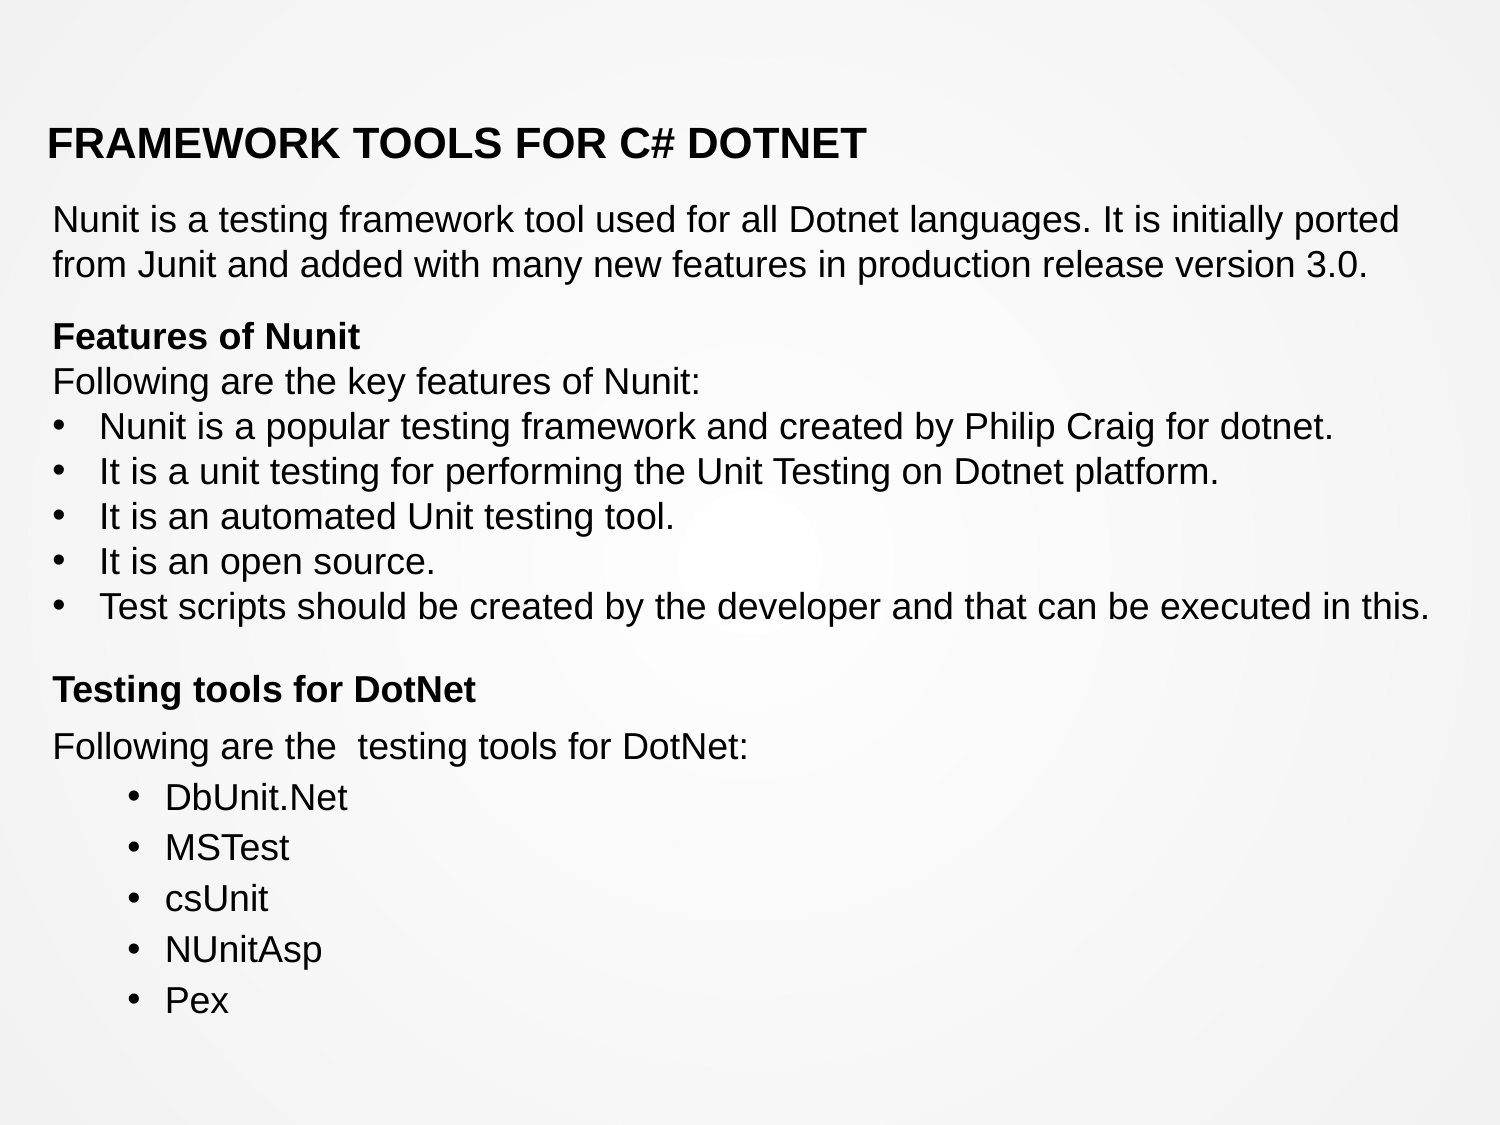

# Framework Tools for C# DotNet
Nunit is a testing framework tool used for all Dotnet languages. It is initially ported from Junit and added with many new features in production release version 3.0.

Features of Nunit
Following are the key features of Nunit:
Nunit is a popular testing framework and created by Philip Craig for dotnet.
It is a unit testing for performing the Unit Testing on Dotnet platform.
It is an automated Unit testing tool.
It is an open source.
Test scripts should be created by the developer and that can be executed in this.
Testing tools for DotNet
Following are the  testing tools for DotNet:
DbUnit.Net
MSTest
csUnit
NUnitAsp
Pex